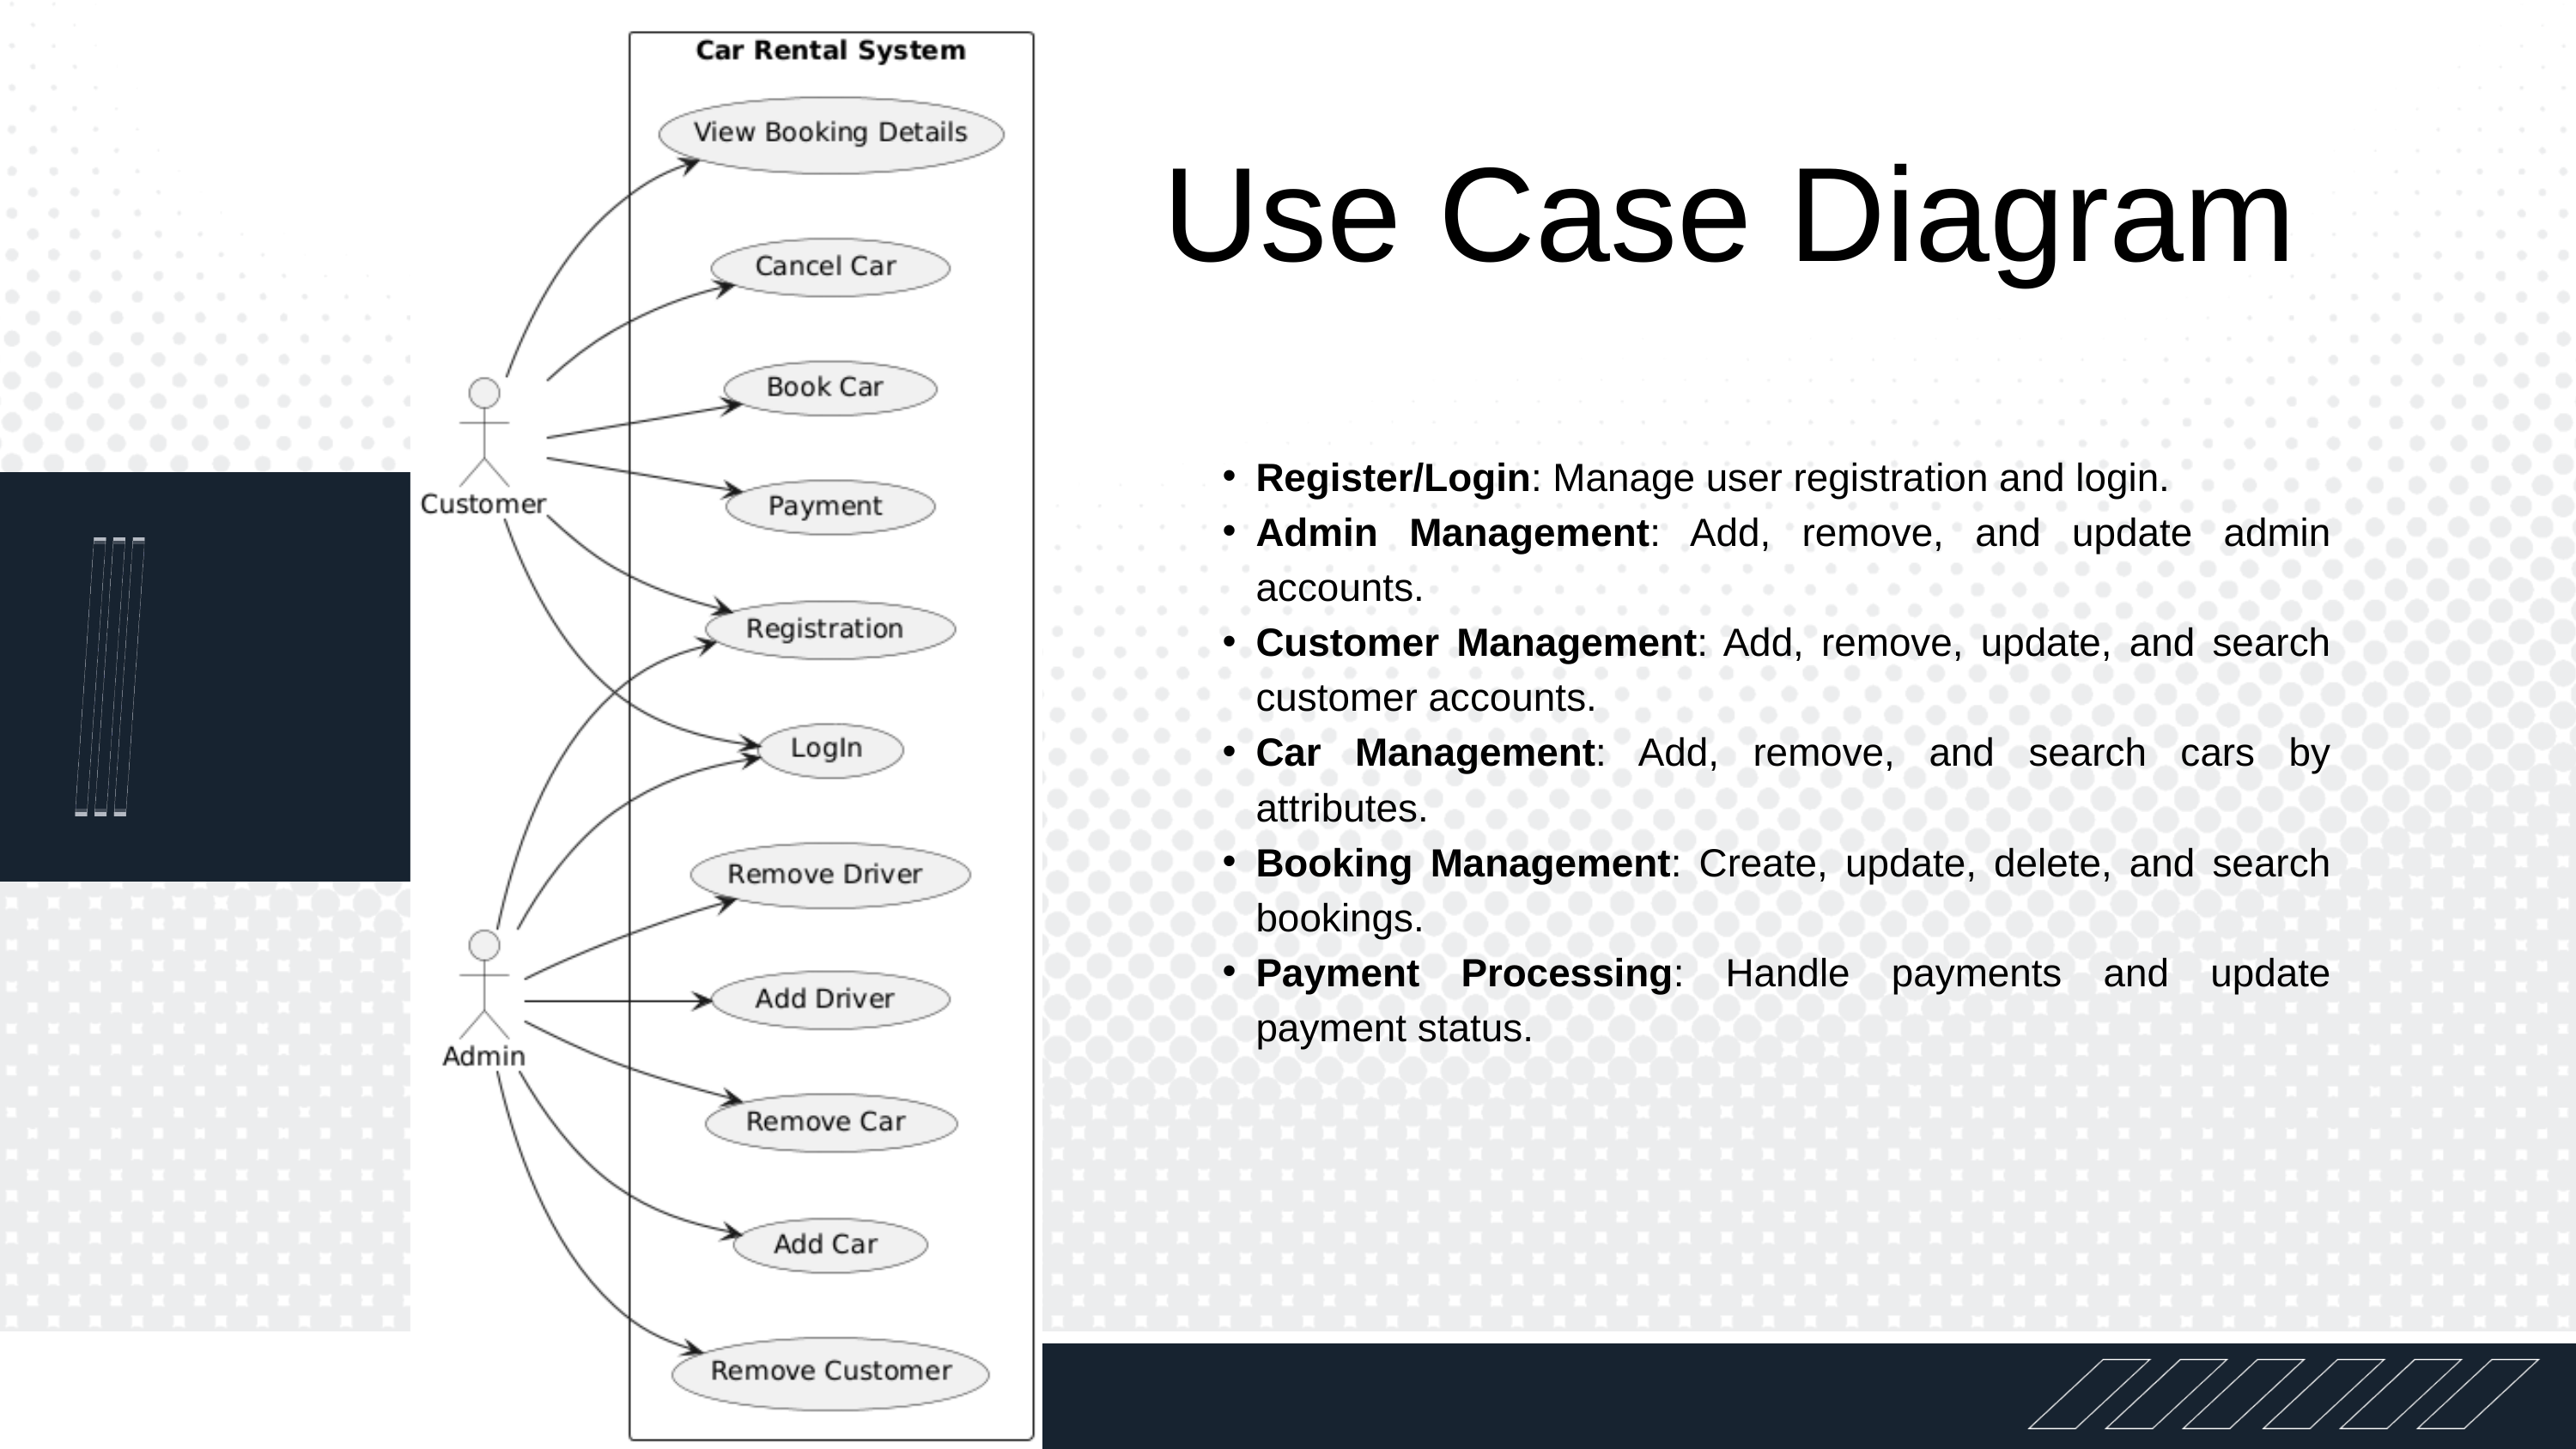

Use Case Diagram
Register/Login: Manage user registration and login.
Admin Management: Add, remove, and update admin accounts.
Customer Management: Add, remove, update, and search customer accounts.
Car Management: Add, remove, and search cars by attributes.
Booking Management: Create, update, delete, and search bookings.
Payment Processing: Handle payments and update payment status.